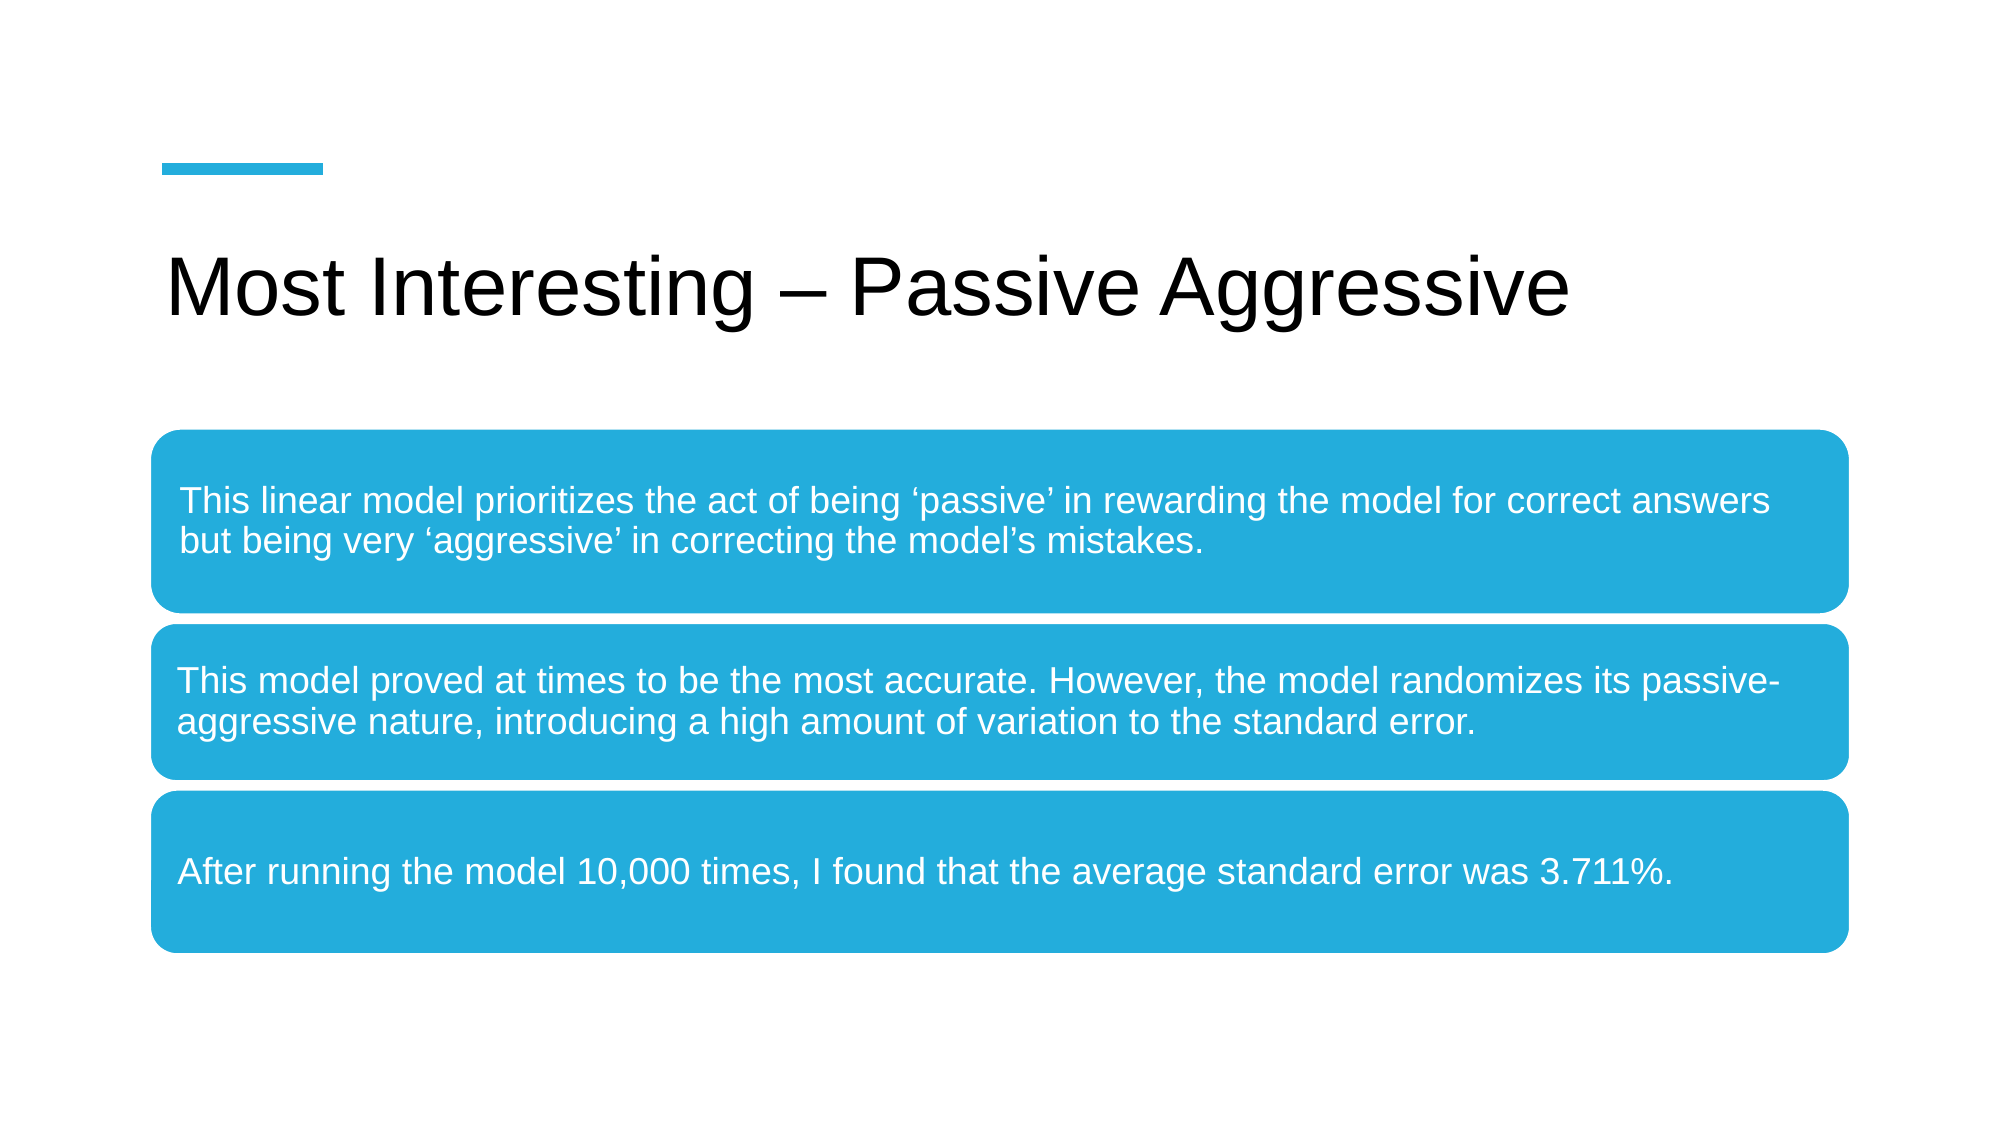

# Most Interesting – Passive Aggressive
This linear model prioritizes the act of being ‘passive’ in rewarding the model for correct answers but being very ‘aggressive’ in correcting the model’s mistakes.
This model proved at times to be the most accurate. However, the model randomizes its passive-aggressive nature, introducing a high amount of variation to the standard error.
After running the model 10,000 times, I found that the average standard error was 3.711%.